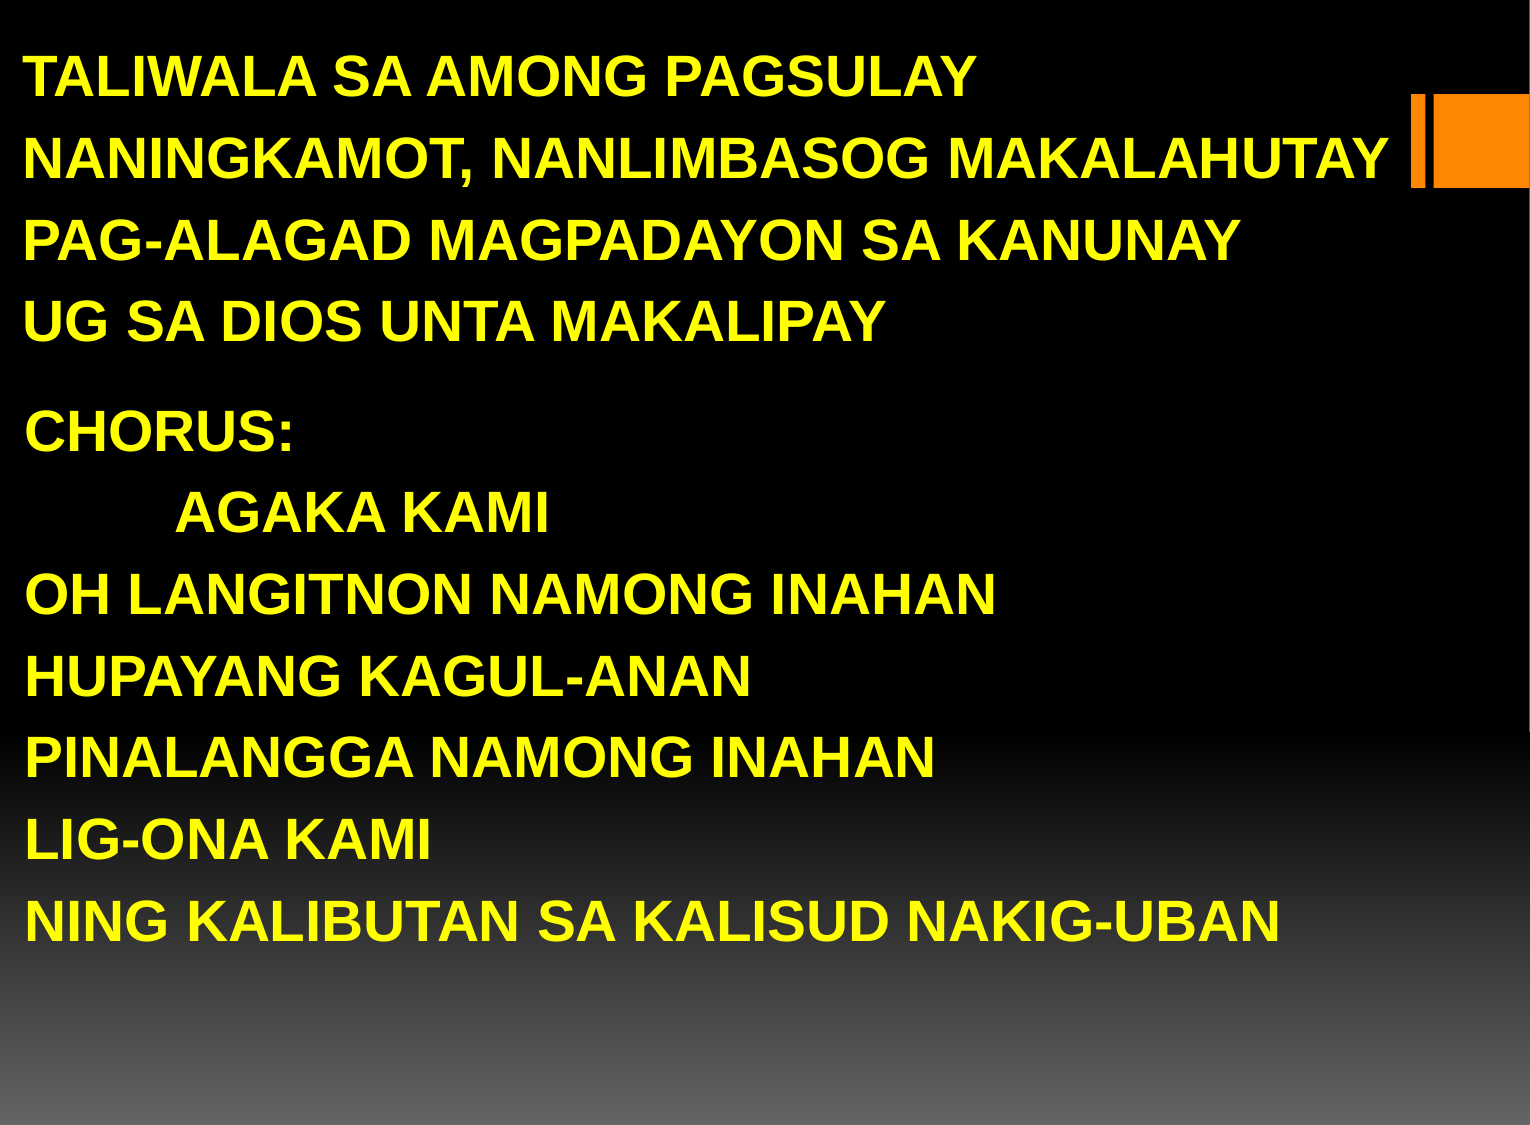

TALIWALA SA AMONG PAGSULAY
NANINGKAMOT, NANLIMBASOG MAKALAHUTAY
PAG-ALAGAD MAGPADAYON SA KANUNAY
UG SA DIOS UNTA MAKALIPAY
CHORUS:
	AGAKA KAMI
OH LANGITNON NAMONG INAHAN
HUPAYANG KAGUL-ANAN
PINALANGGA NAMONG INAHAN
LIG-ONA KAMI
NING KALIBUTAN SA KALISUD NAKIG-UBAN